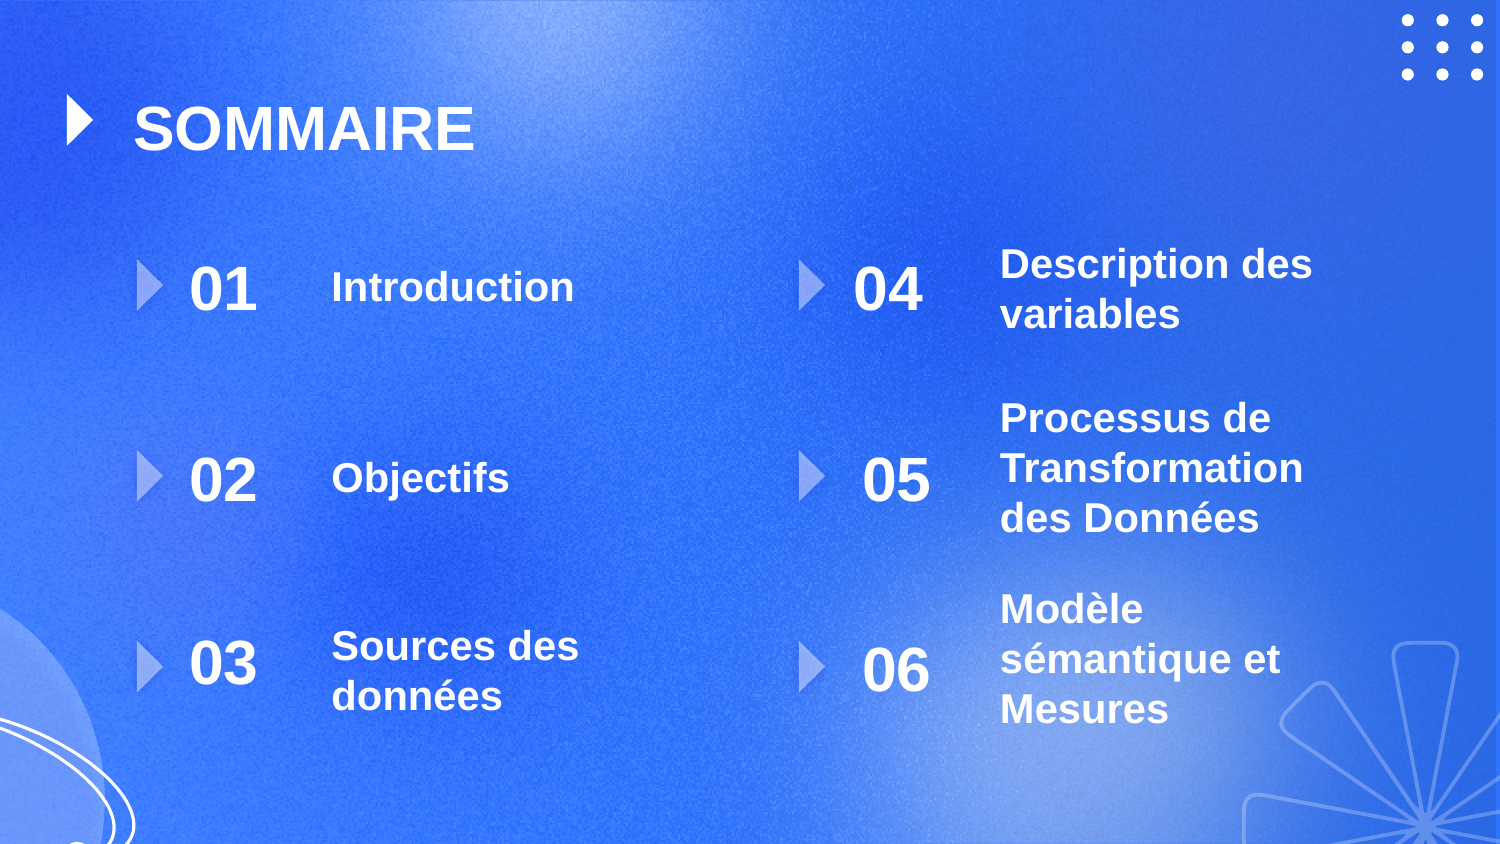

# SOMMAIRE

Introduction
01
04
Description des variables

02
05
Processus de Transformation des Données
Objectifs

03
Modèle sémantique et Mesures
06
Sources des données